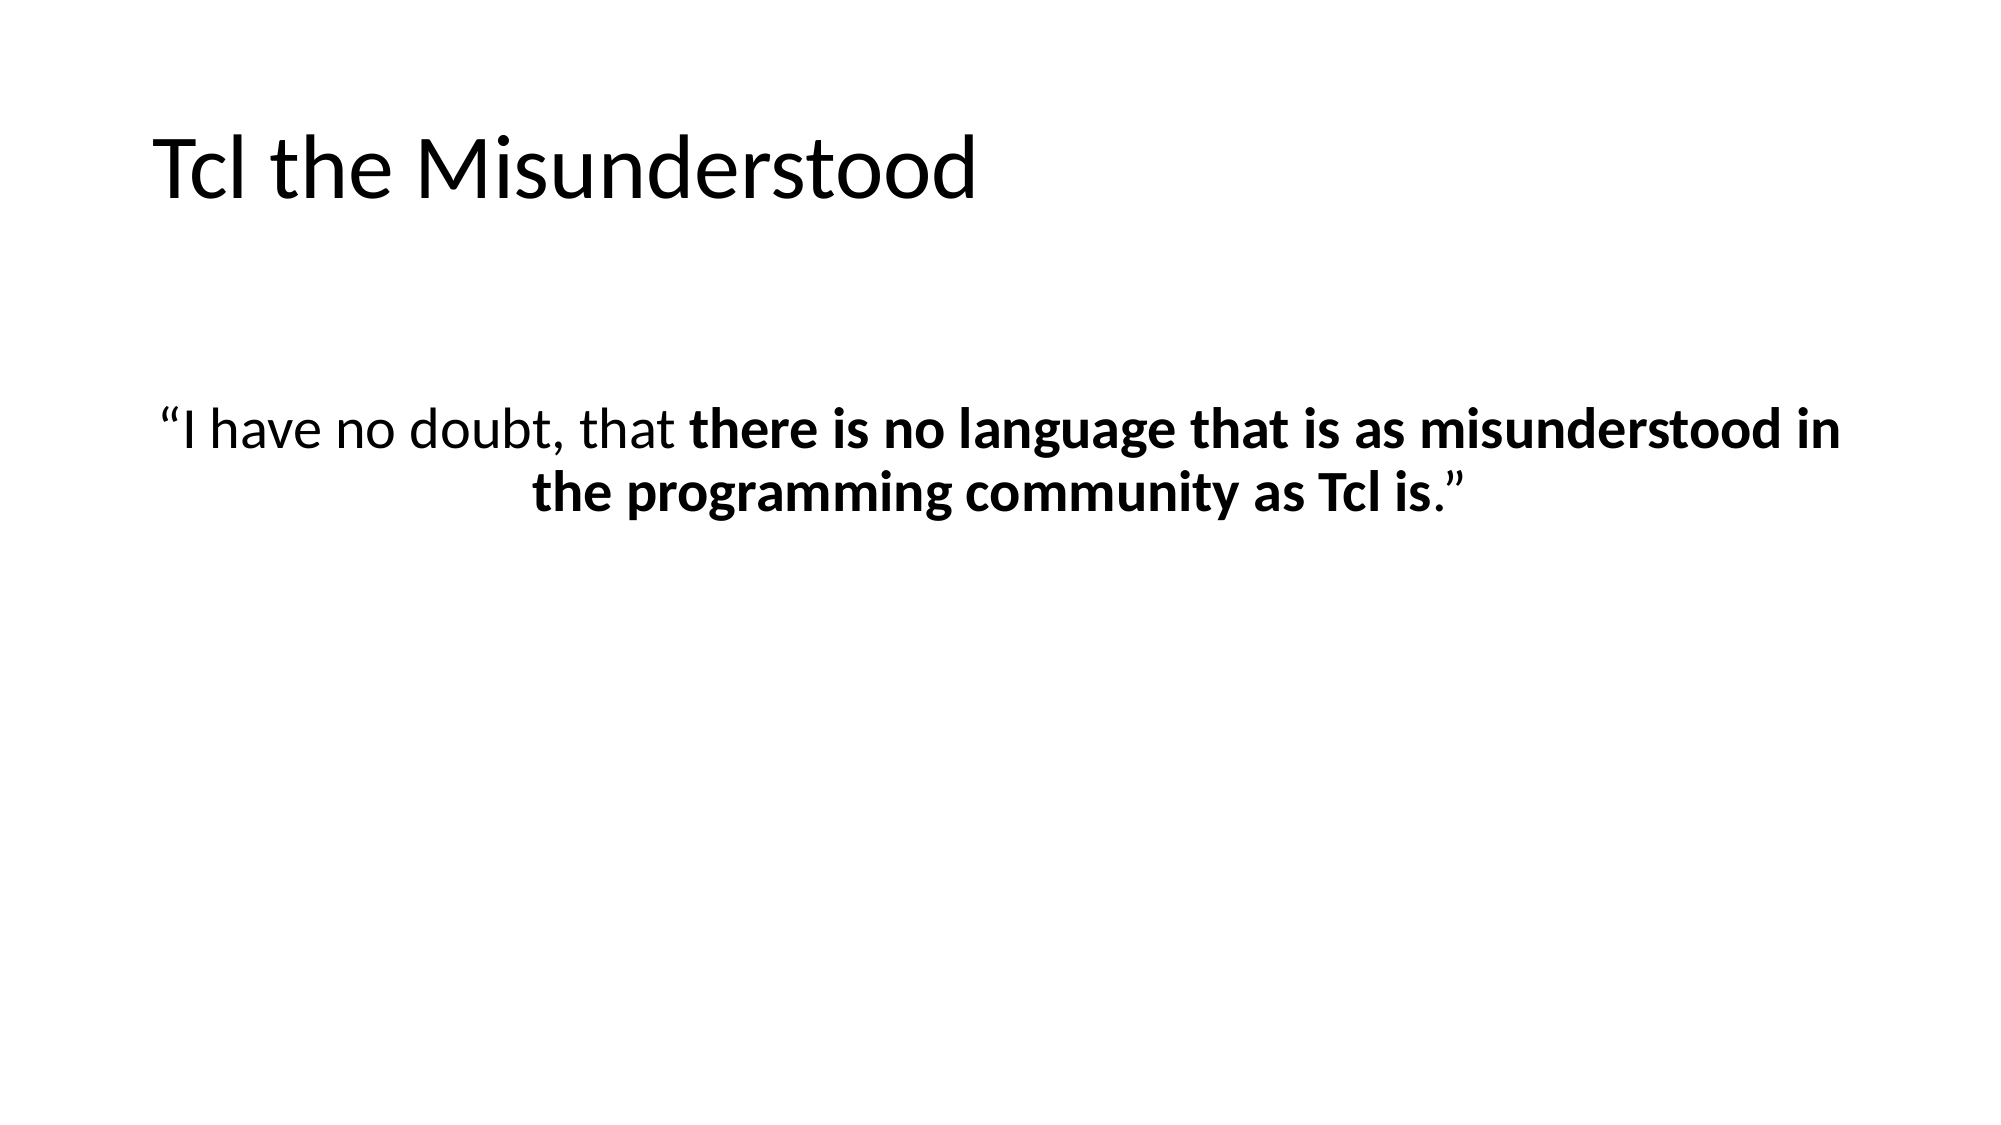

# Tcl the Misunderstood

“I have no doubt, that there is no language that is as misunderstood in the programming community as Tcl is.”